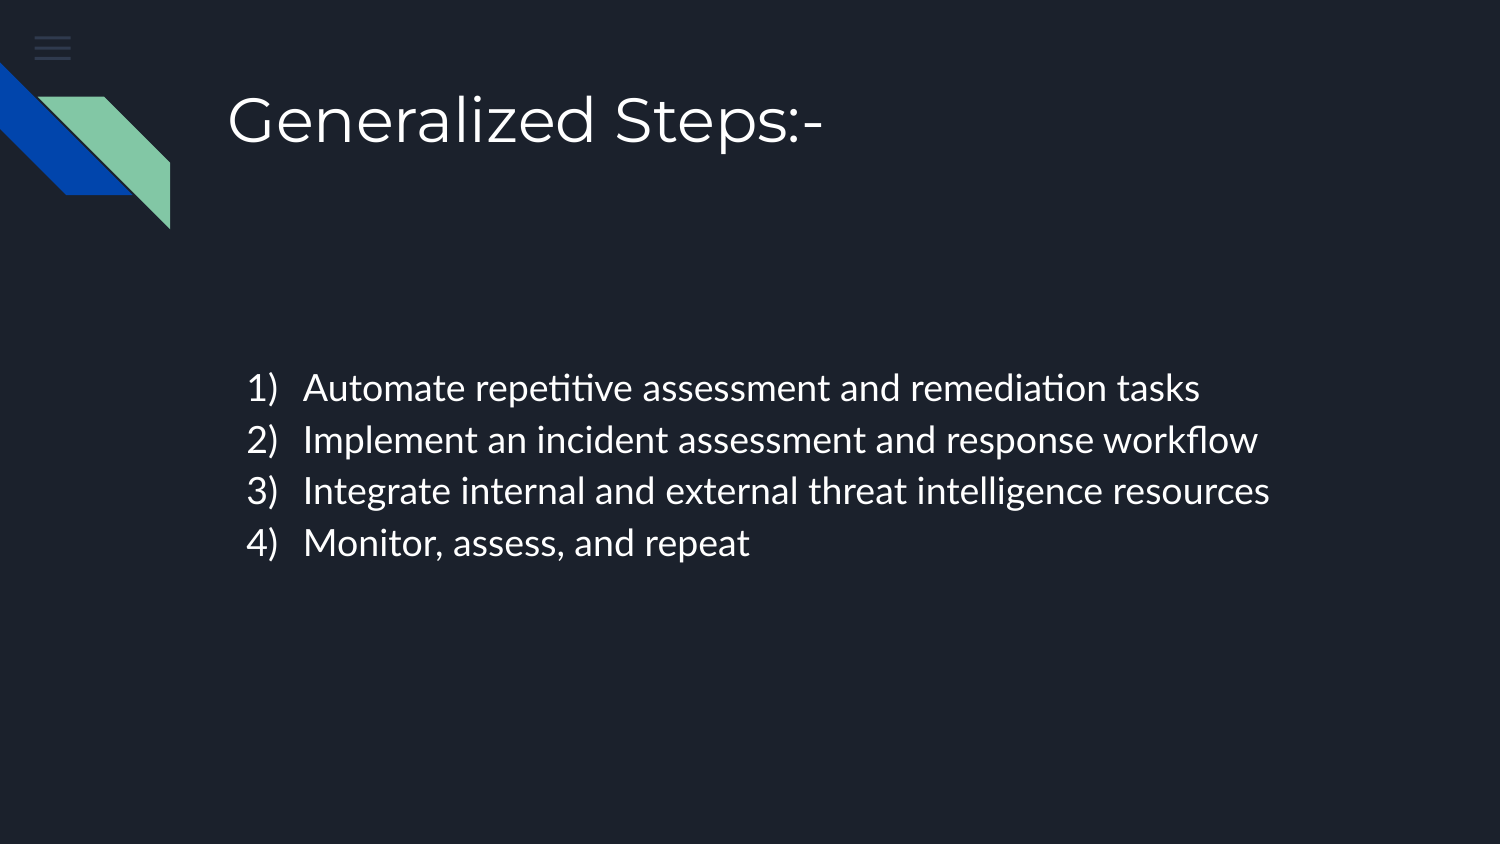

# Generalized Steps:-
Automate repetitive assessment and remediation tasks
Implement an incident assessment and response workflow
Integrate internal and external threat intelligence resources
Monitor, assess, and repeat